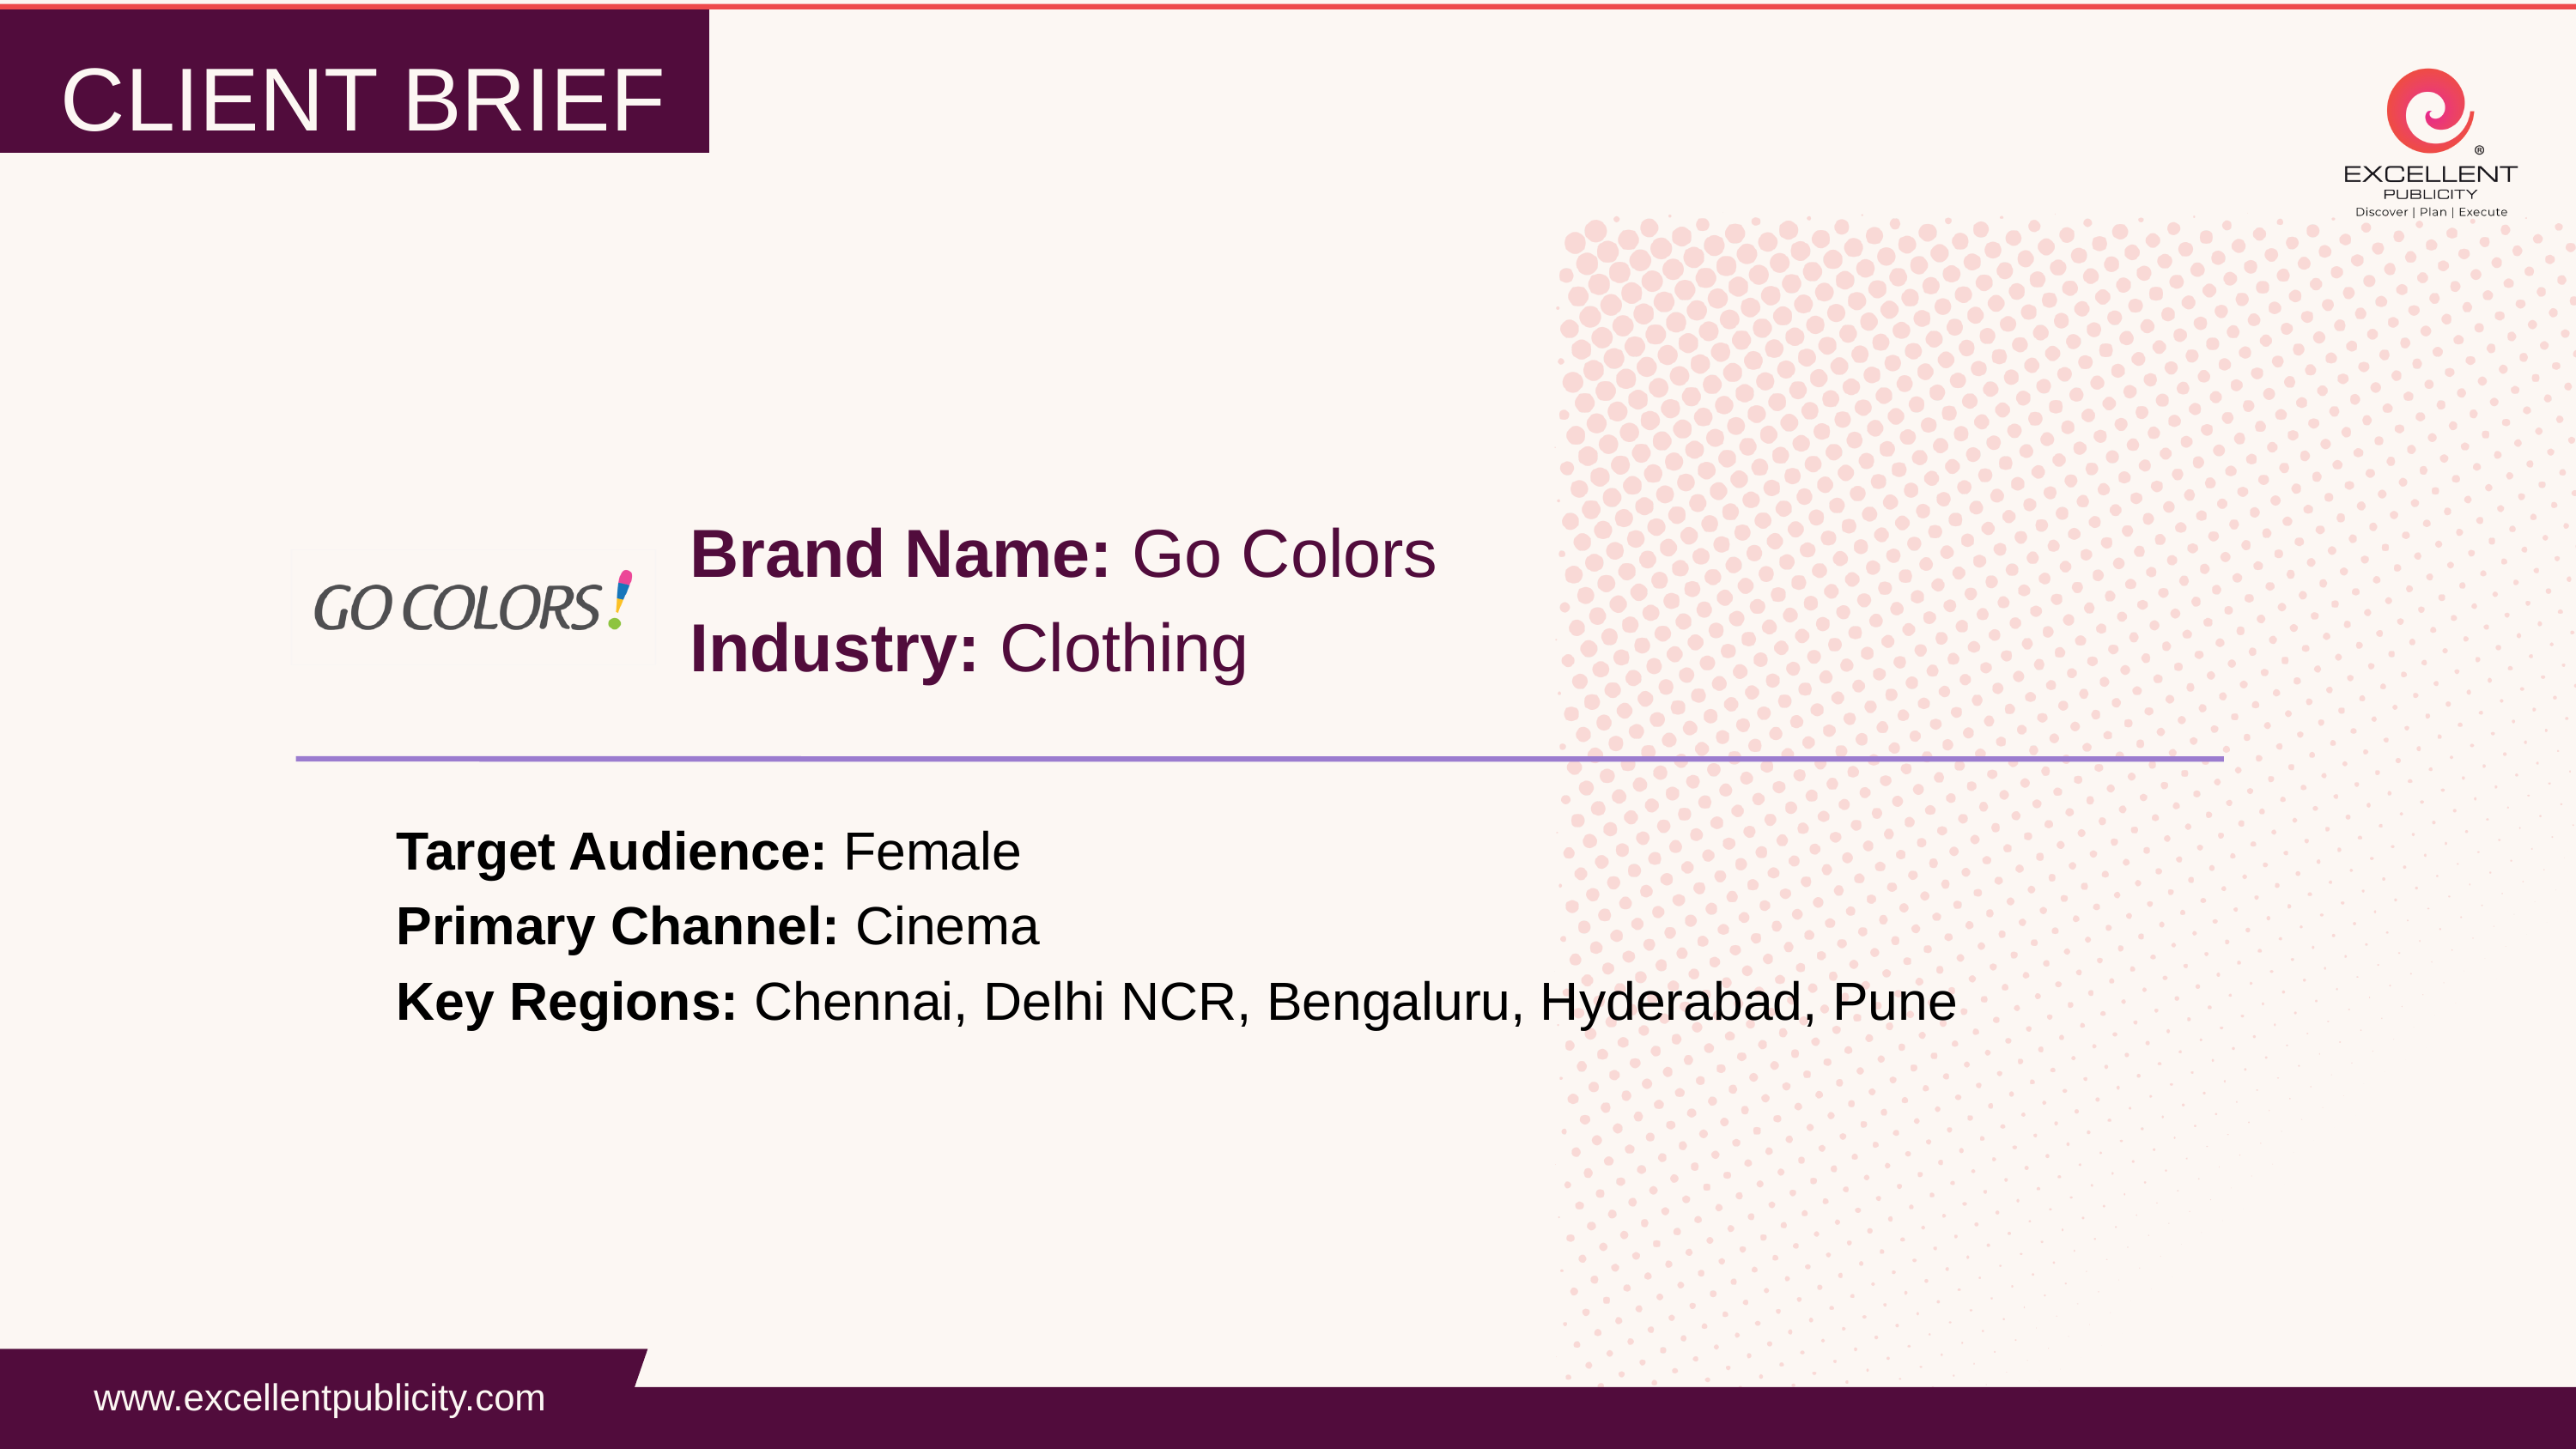

CLIENT BRIEF

Brand Name: Go Colors
Industry: Clothing

Target Audience: Female
Primary Channel: Cinema
Key Regions: Chennai, Delhi NCR, Bengaluru, Hyderabad, Pune

www.excellentpublicity.com